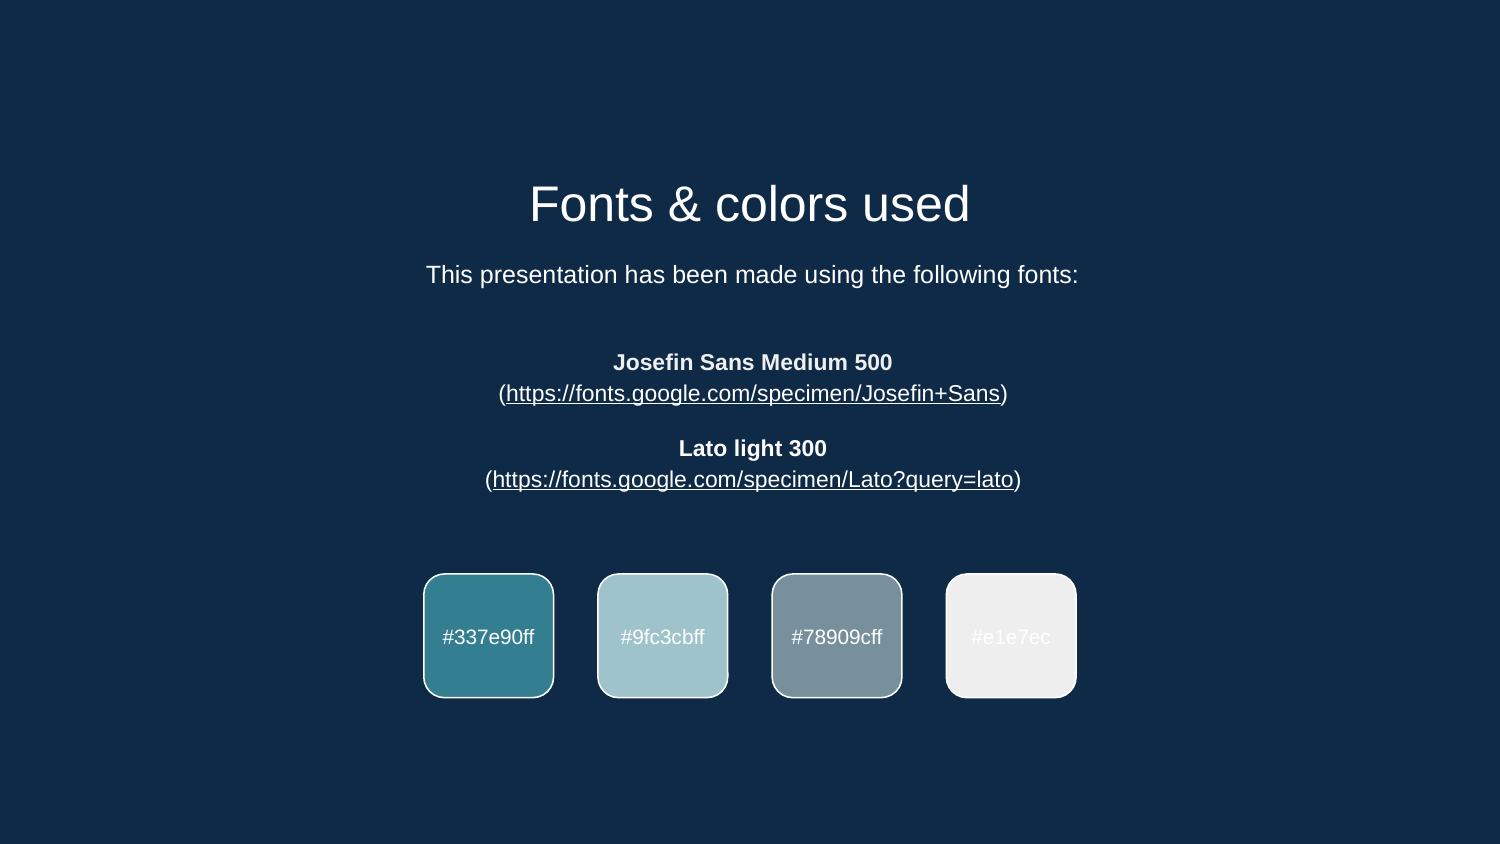

Fonts & colors used
This presentation has been made using the following fonts:

Josefin Sans Medium 500
(https://fonts.google.com/specimen/Josefin+Sans)

Lato light 300
(https://fonts.google.com/specimen/Lato?query=lato)

#337e90ff
#9fc3cbff
#78909cff
#e1e7ec